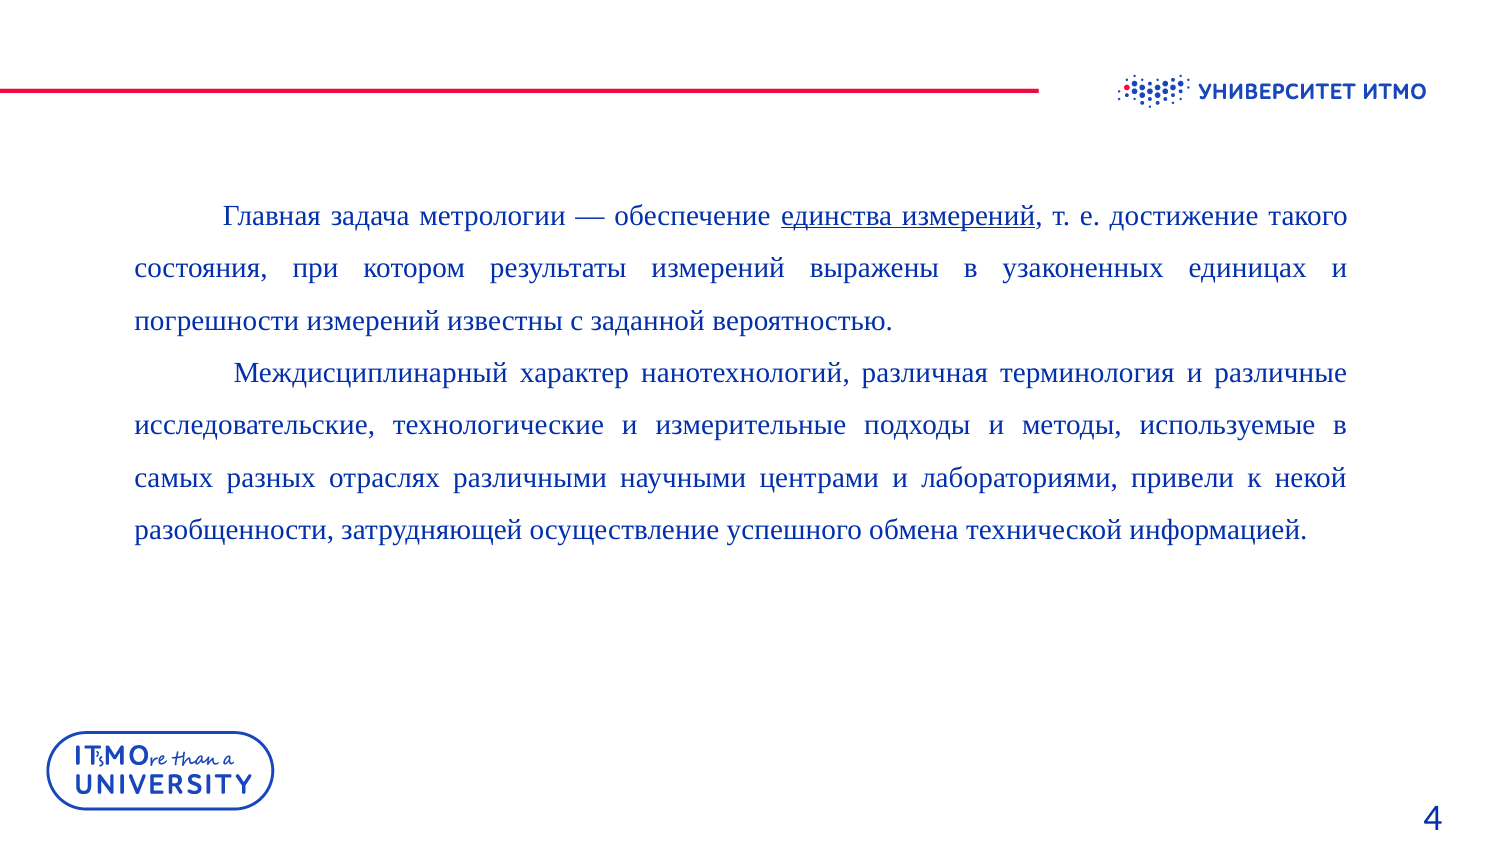

Главная задача метрологии — обеспечение единства измерений, т. е. достижение такого состояния, при котором результаты измерений выражены в узаконенных единицах и погрешности измерений известны с заданной вероятностью.
  Междисциплинарный характер нанотехнологий, различная терминология и различные исследовательские, технологические и измерительные подходы и методы, используемые в самых разных отраслях различными научными центрами и лабораториями, привели к некой разобщенности, затрудняющей осуществление успешного обмена технической информацией.
4